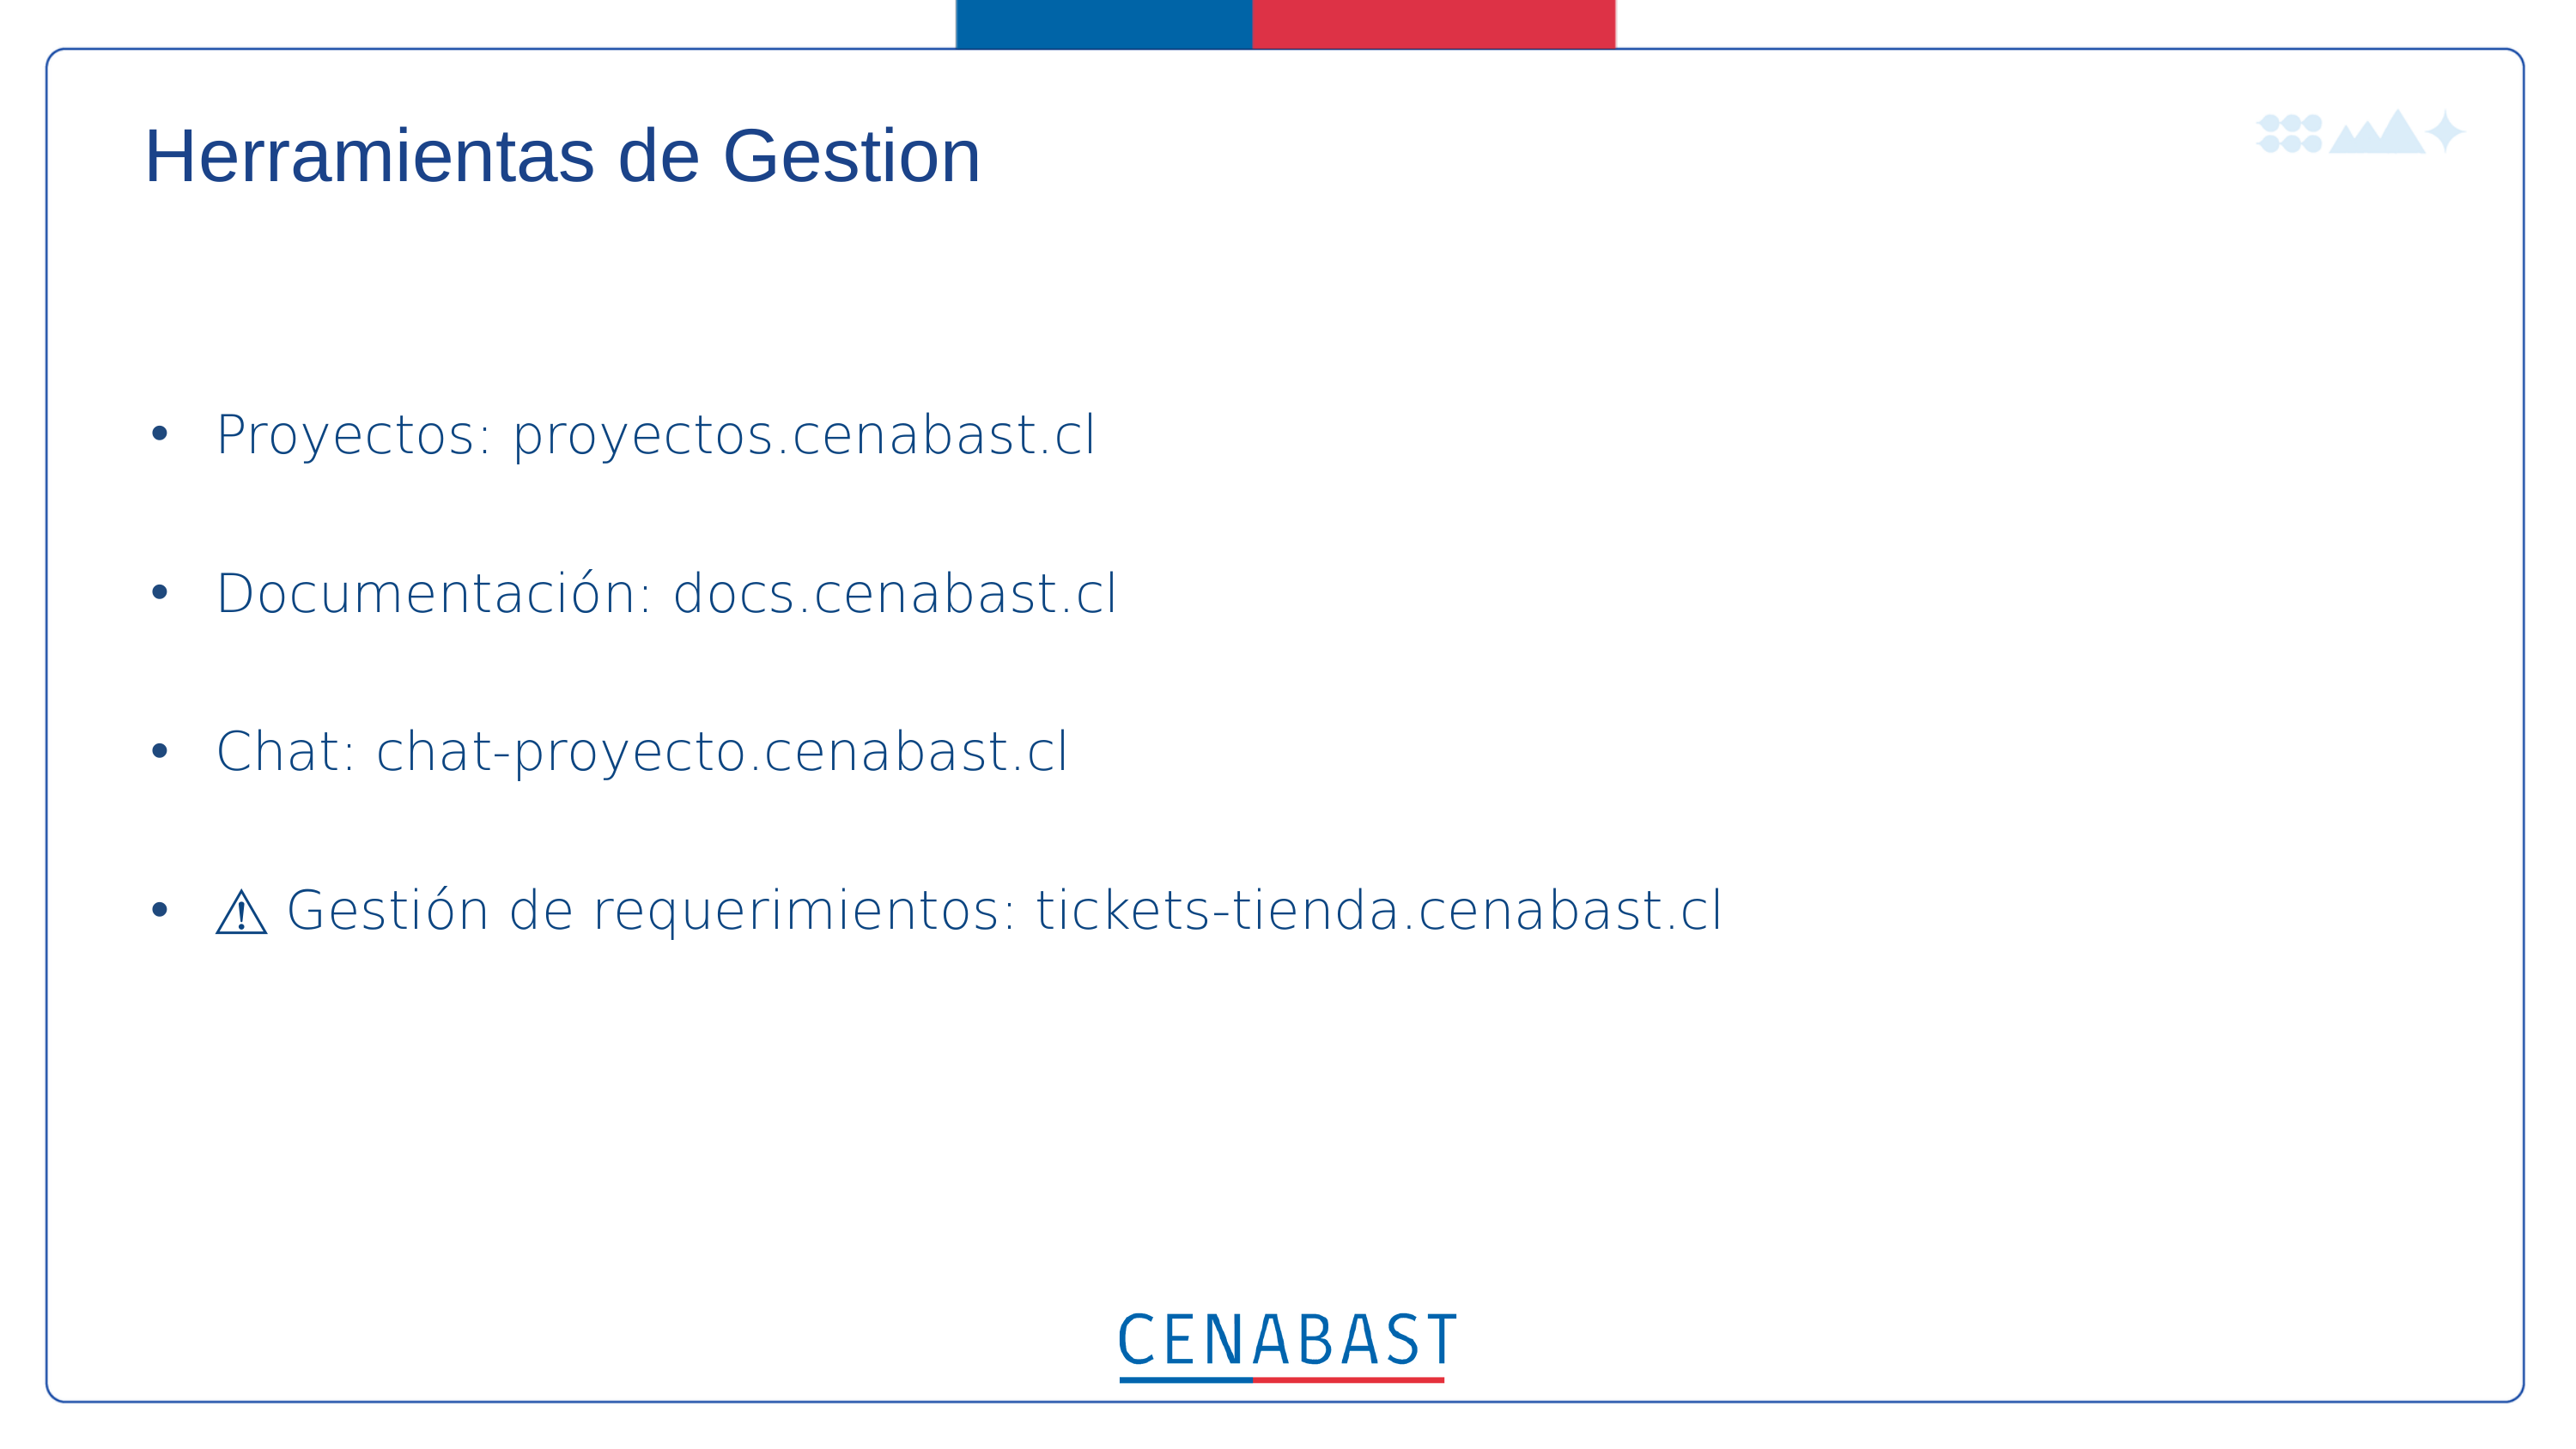

Herramientas de Gestion
Proyectos: proyectos.cenabast.cl

Documentación: docs.cenabast.cl

Chat: chat-proyecto.cenabast.cl

⚠️ Gestión de requerimientos: tickets-tienda.cenabast.cl